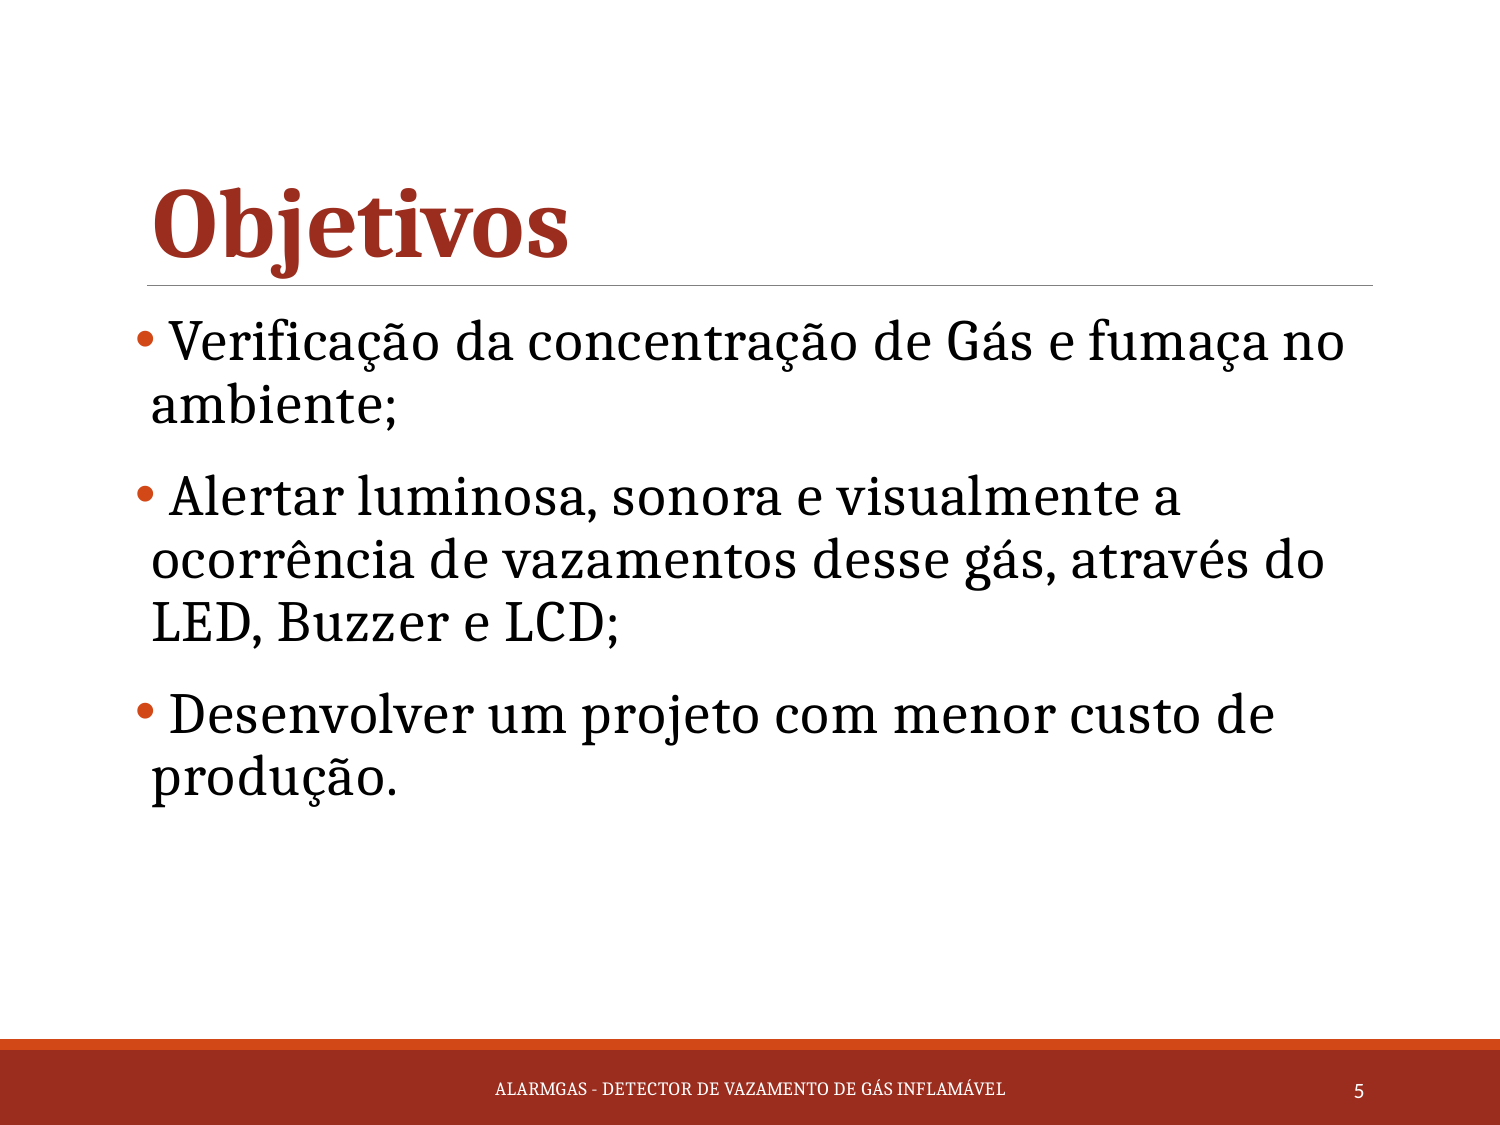

# Objetivos
 Verificação da concentração de Gás e fumaça no ambiente;
 Alertar luminosa, sonora e visualmente a ocorrência de vazamentos desse gás, através do LED, Buzzer e LCD;
 Desenvolver um projeto com menor custo de produção.

AlarmGAs - Detector de vazamento de gás inflamável
5